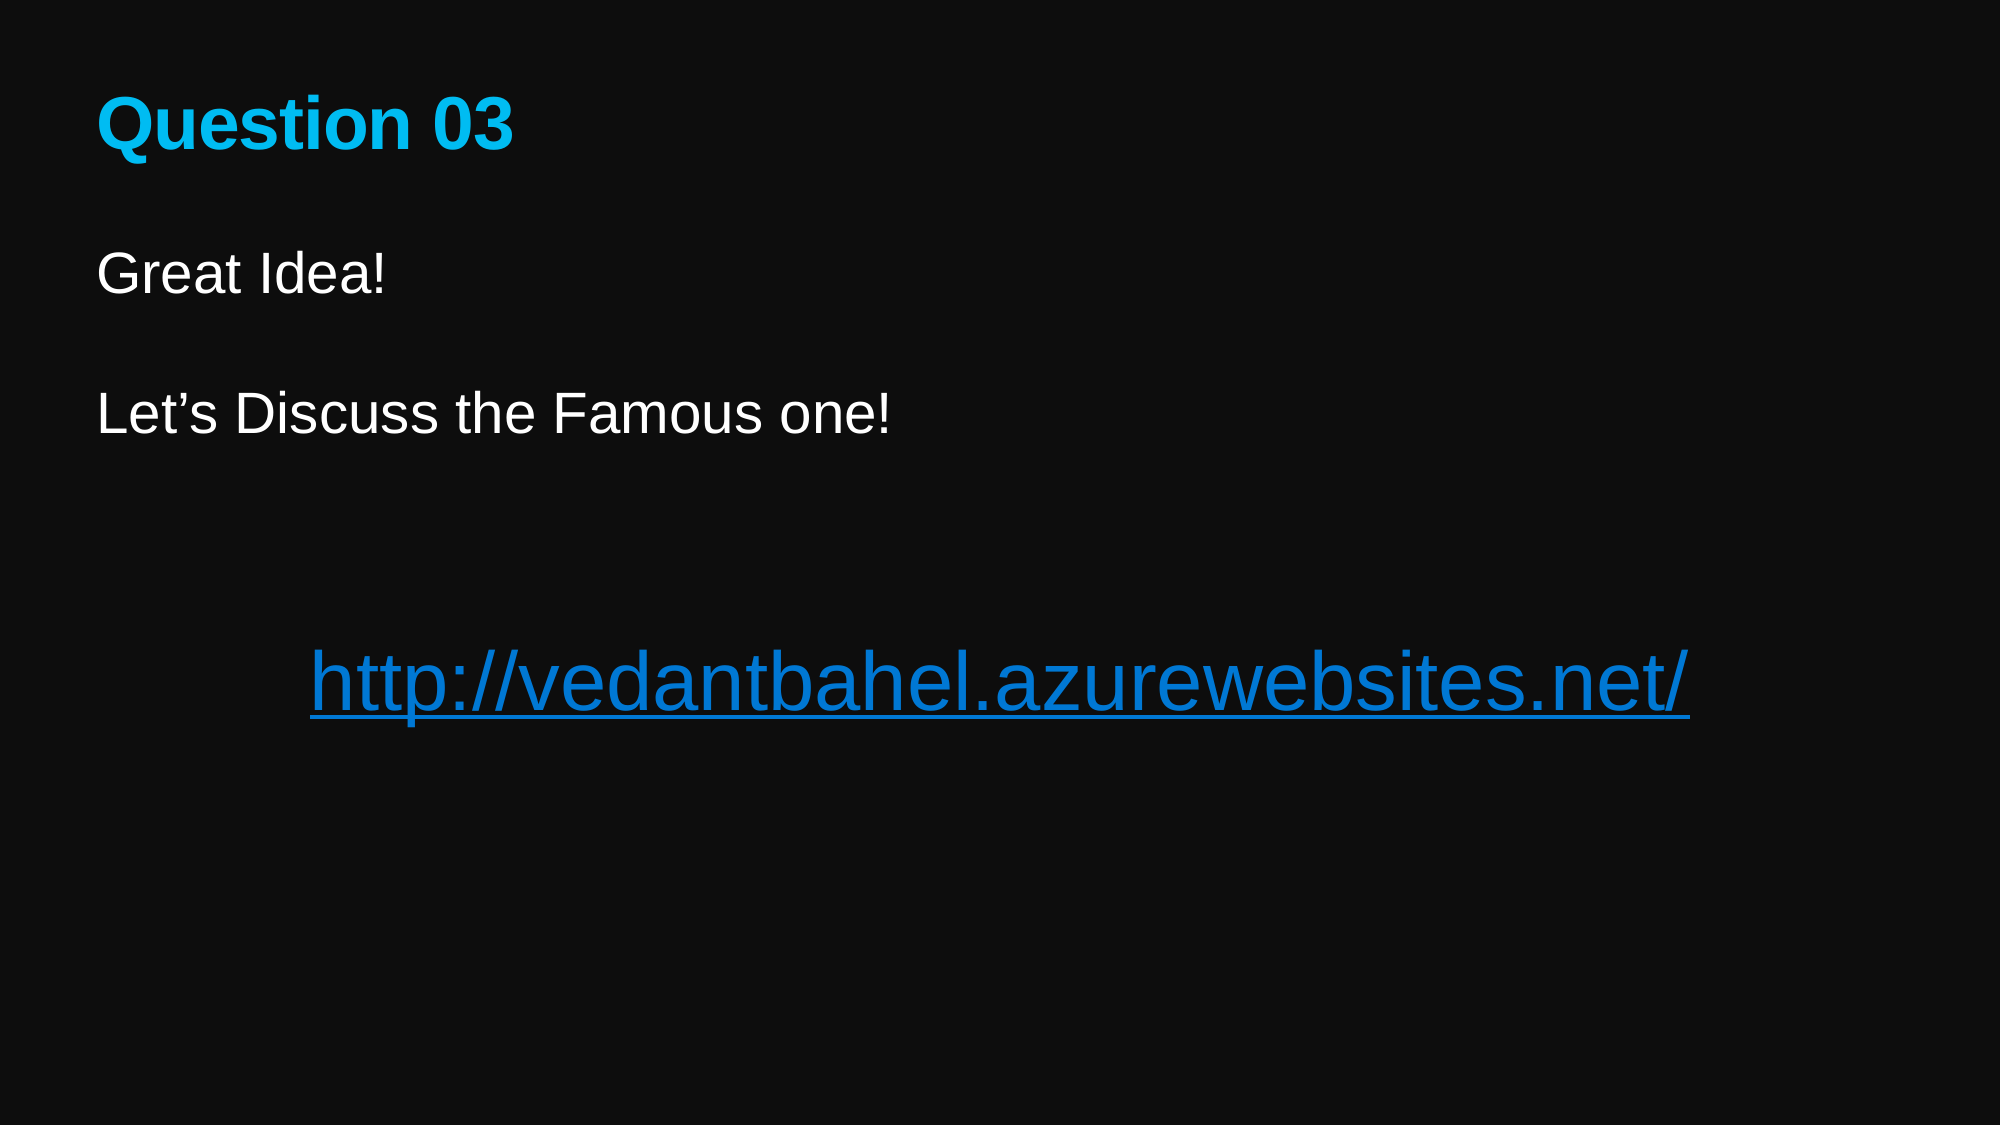

# Question 03
Great Idea!
Let’s Discuss the Famous one!
http://vedantbahel.azurewebsites.net/